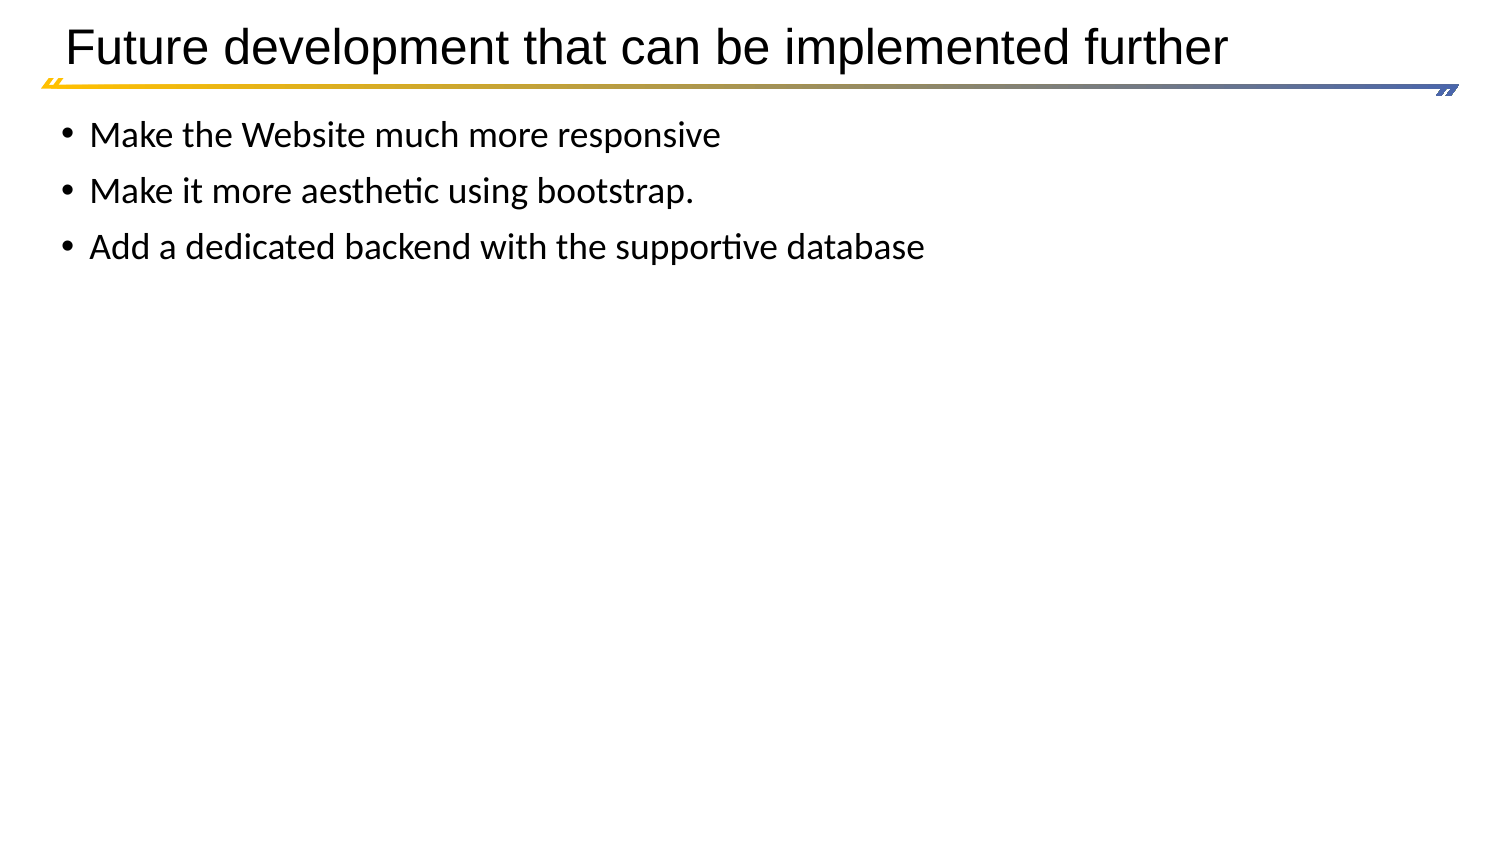

# Future development that can be implemented further
Make the Website much more responsive
Make it more aesthetic using bootstrap.
Add a dedicated backend with the supportive database